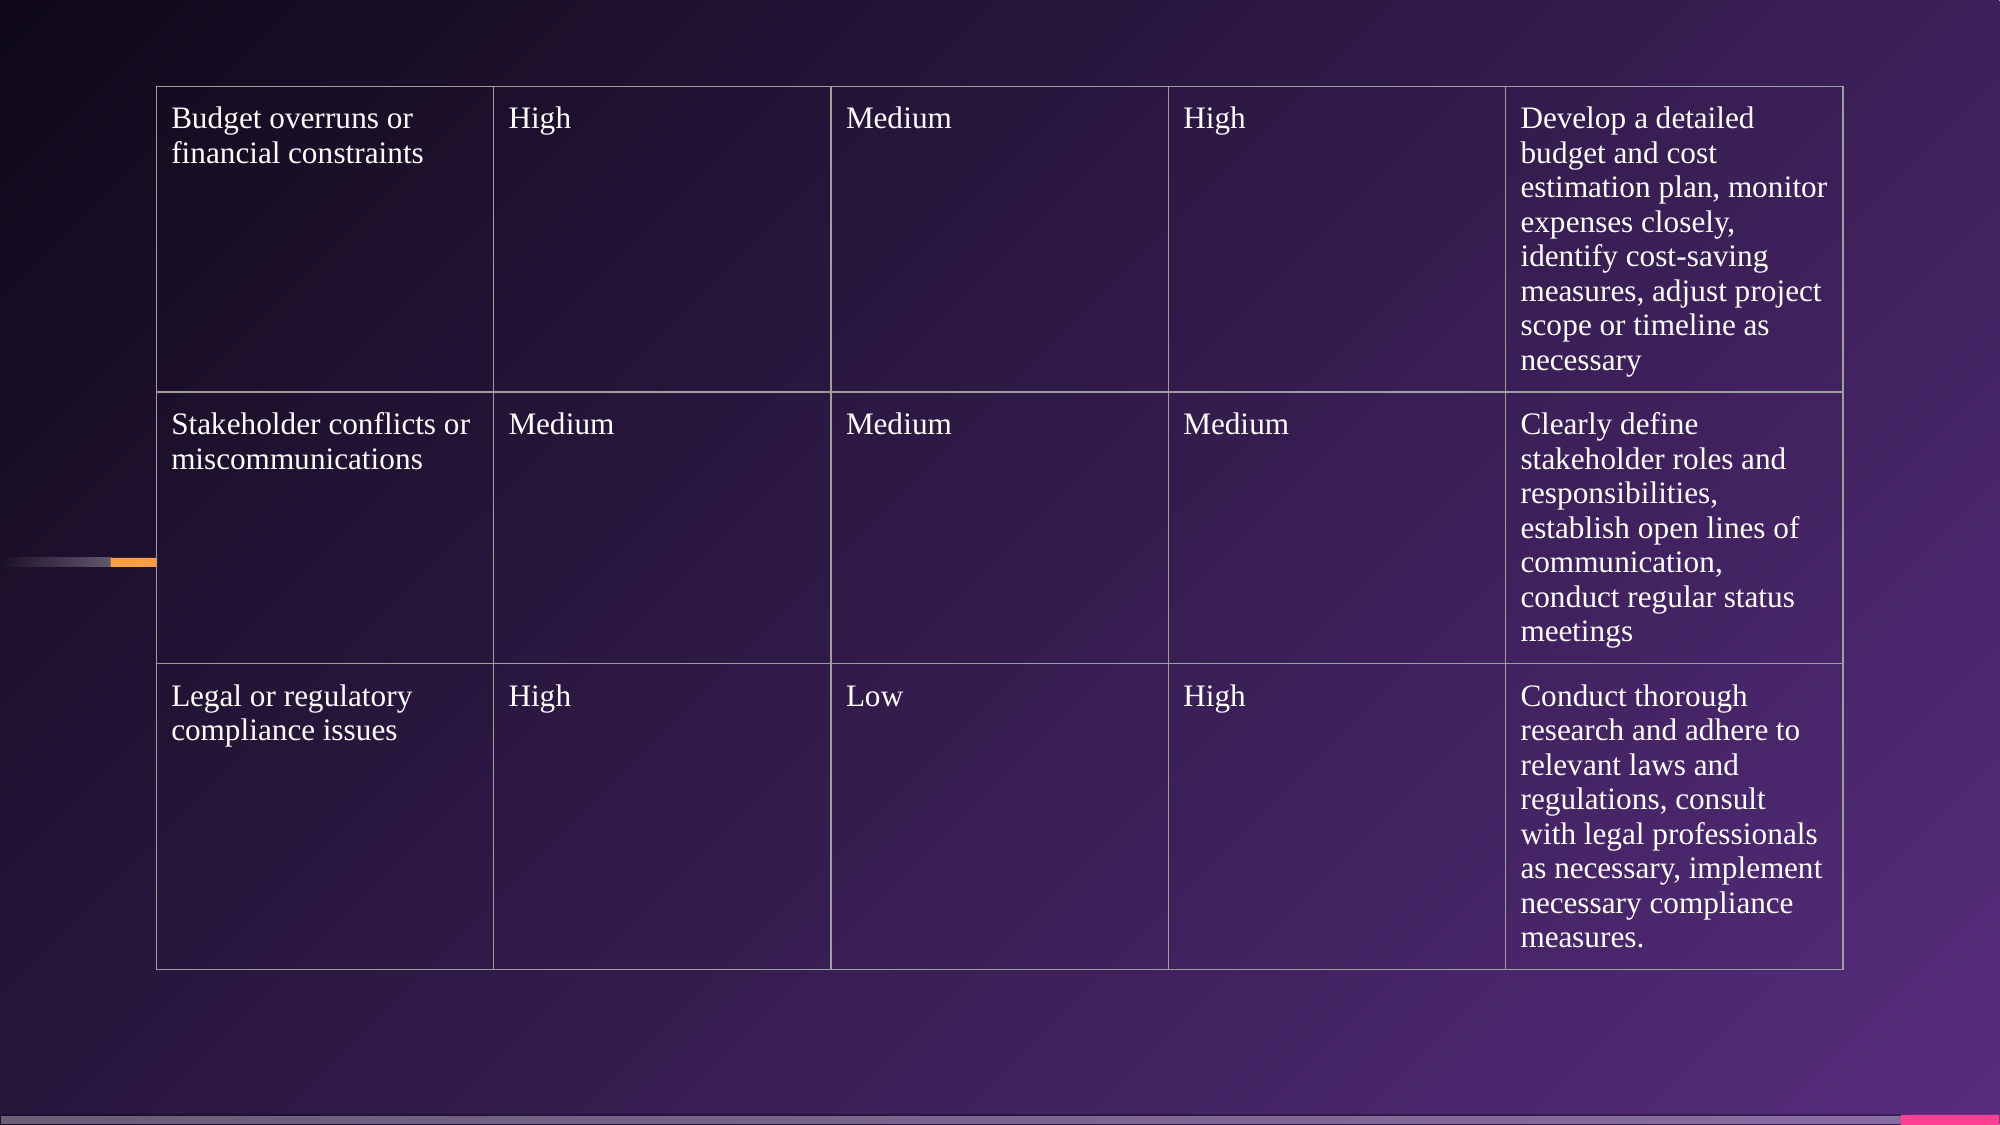

| Budget overruns or financial constraints | High | Medium | High | Develop a detailed budget and cost estimation plan, monitor expenses closely, identify cost-saving measures, adjust project scope or timeline as necessary |
| --- | --- | --- | --- | --- |
| Stakeholder conflicts or miscommunications | Medium | Medium | Medium | Clearly define stakeholder roles and responsibilities, establish open lines of communication, conduct regular status meetings |
| Legal or regulatory compliance issues | High | Low | High | Conduct thorough research and adhere to relevant laws and regulations, consult with legal professionals as necessary, implement necessary compliance measures. |